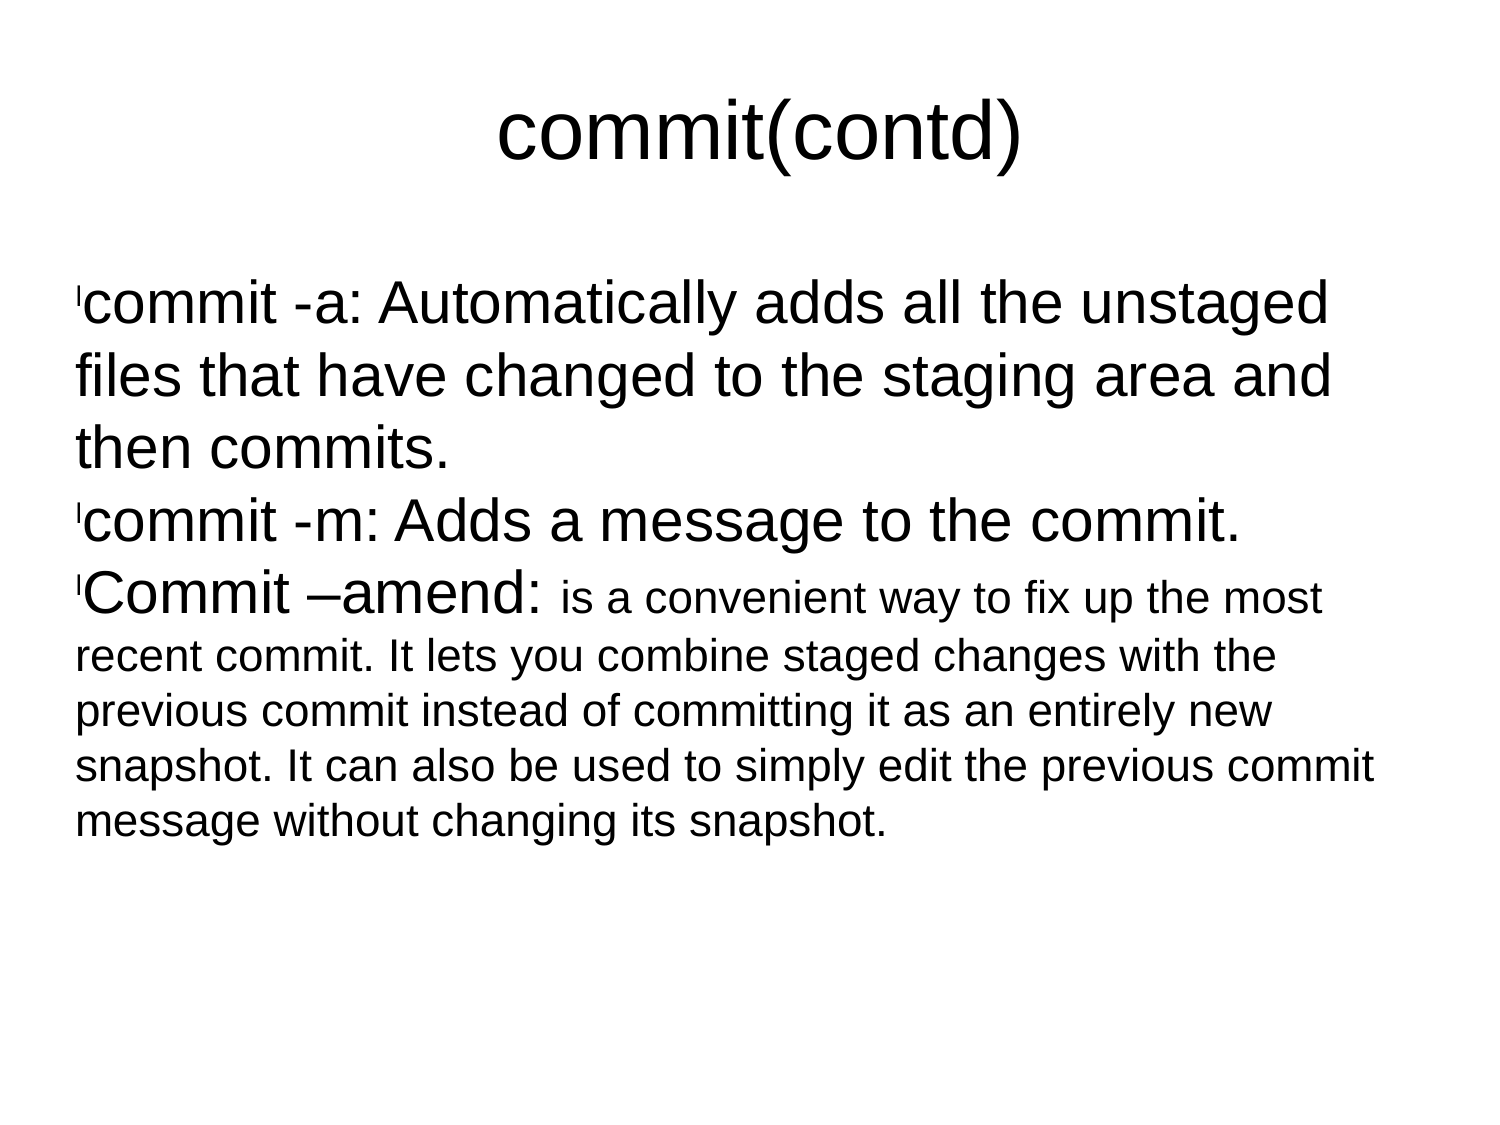

commit(contd)
commit -a: Automatically adds all the unstaged files that have changed to the staging area and then commits.
commit -m: Adds a message to the commit.
Commit –amend: is a convenient way to fix up the most recent commit. It lets you combine staged changes with the previous commit instead of committing it as an entirely new snapshot. It can also be used to simply edit the previous commit message without changing its snapshot.